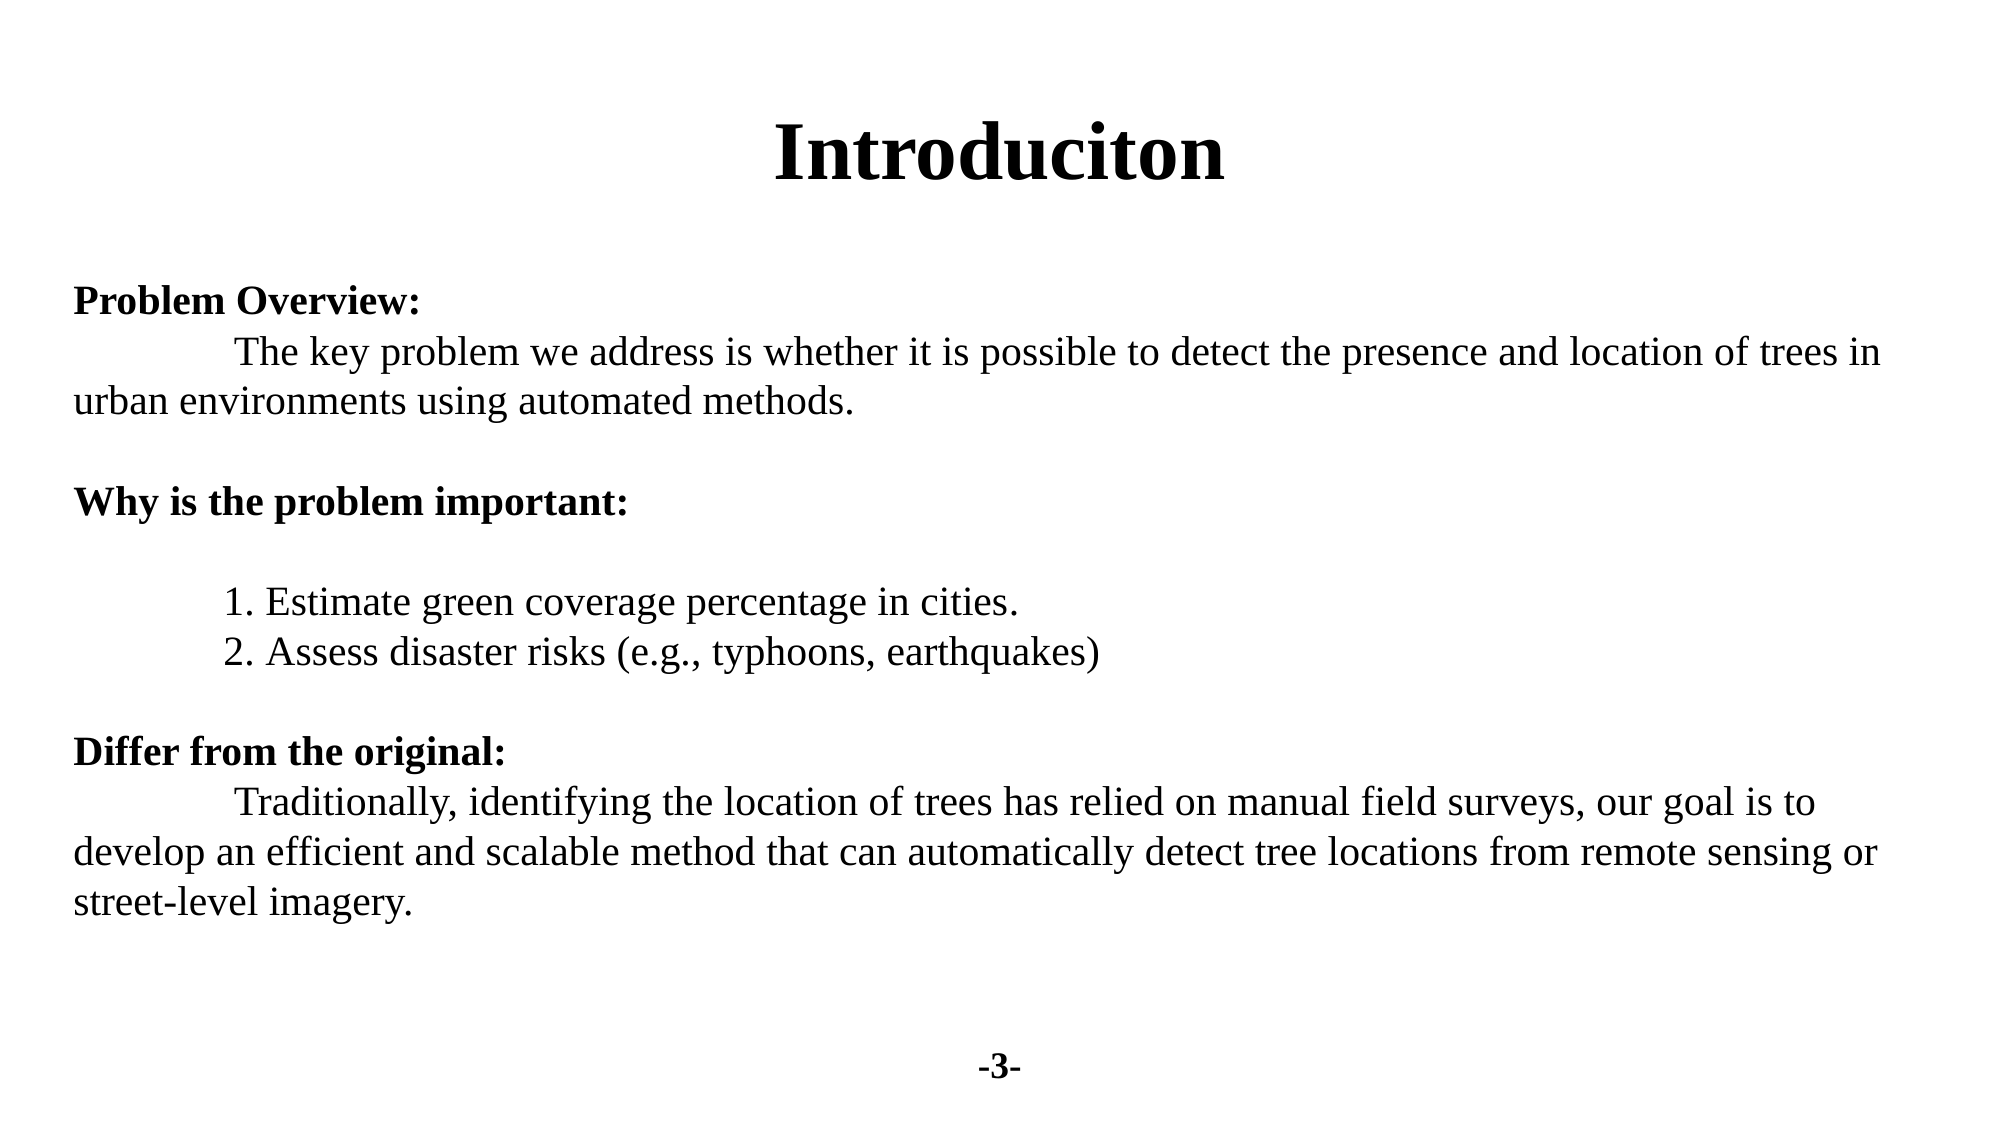

Introduciton
Problem Overview:
	 The key problem we address is whether it is possible to detect the presence and location of trees in urban environments using automated methods.

Why is the problem important:

	1. Estimate green coverage percentage in cities.
	2. Assess disaster risks (e.g., typhoons, earthquakes)

Differ from the original:
	 Traditionally, identifying the location of trees has relied on manual field surveys, our goal is to develop an efficient and scalable method that can automatically detect tree locations from remote sensing or street-level imagery.
-3-